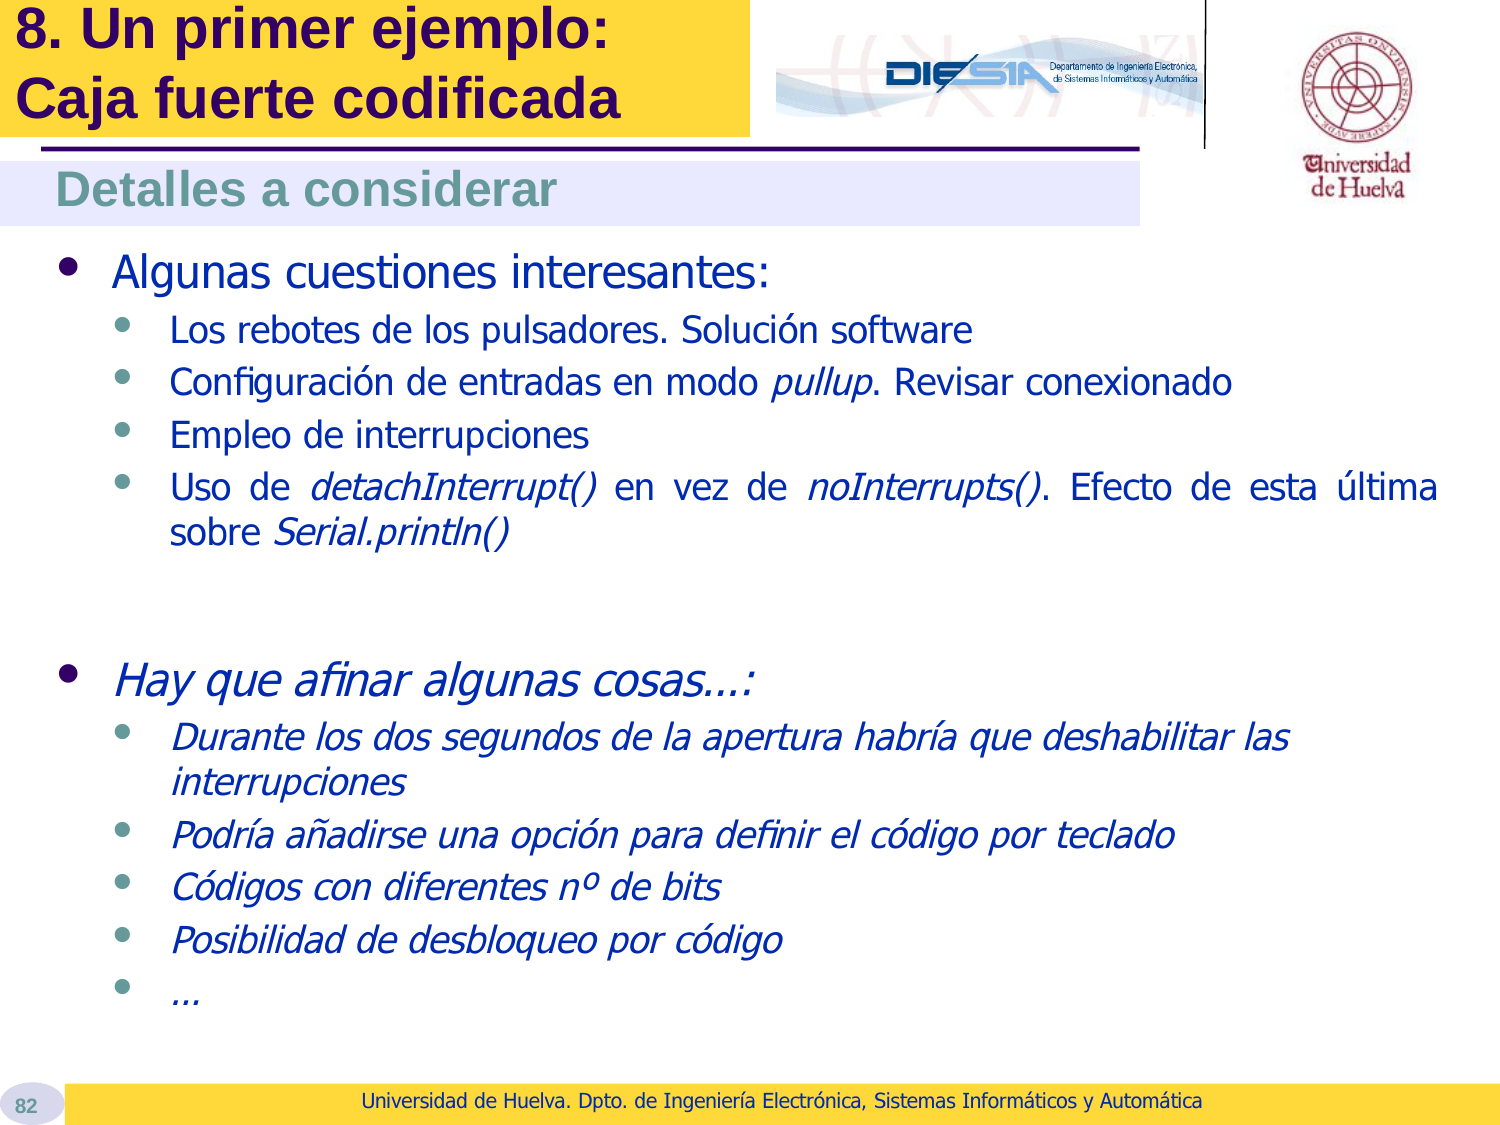

# 8. Un primer ejemplo: Caja fuerte codificada
Detalles a considerar
Algunas cuestiones interesantes:
Los rebotes de los pulsadores. Solución software
Configuración de entradas en modo pullup. Revisar conexionado
Empleo de interrupciones
Uso de detachInterrupt() en vez de noInterrupts(). Efecto de esta última sobre Serial.println()

Hay que afinar algunas cosas…:
Durante los dos segundos de la apertura habría que deshabilitar las interrupciones
Podría añadirse una opción para definir el código por teclado
Códigos con diferentes nº de bits
Posibilidad de desbloqueo por código
…